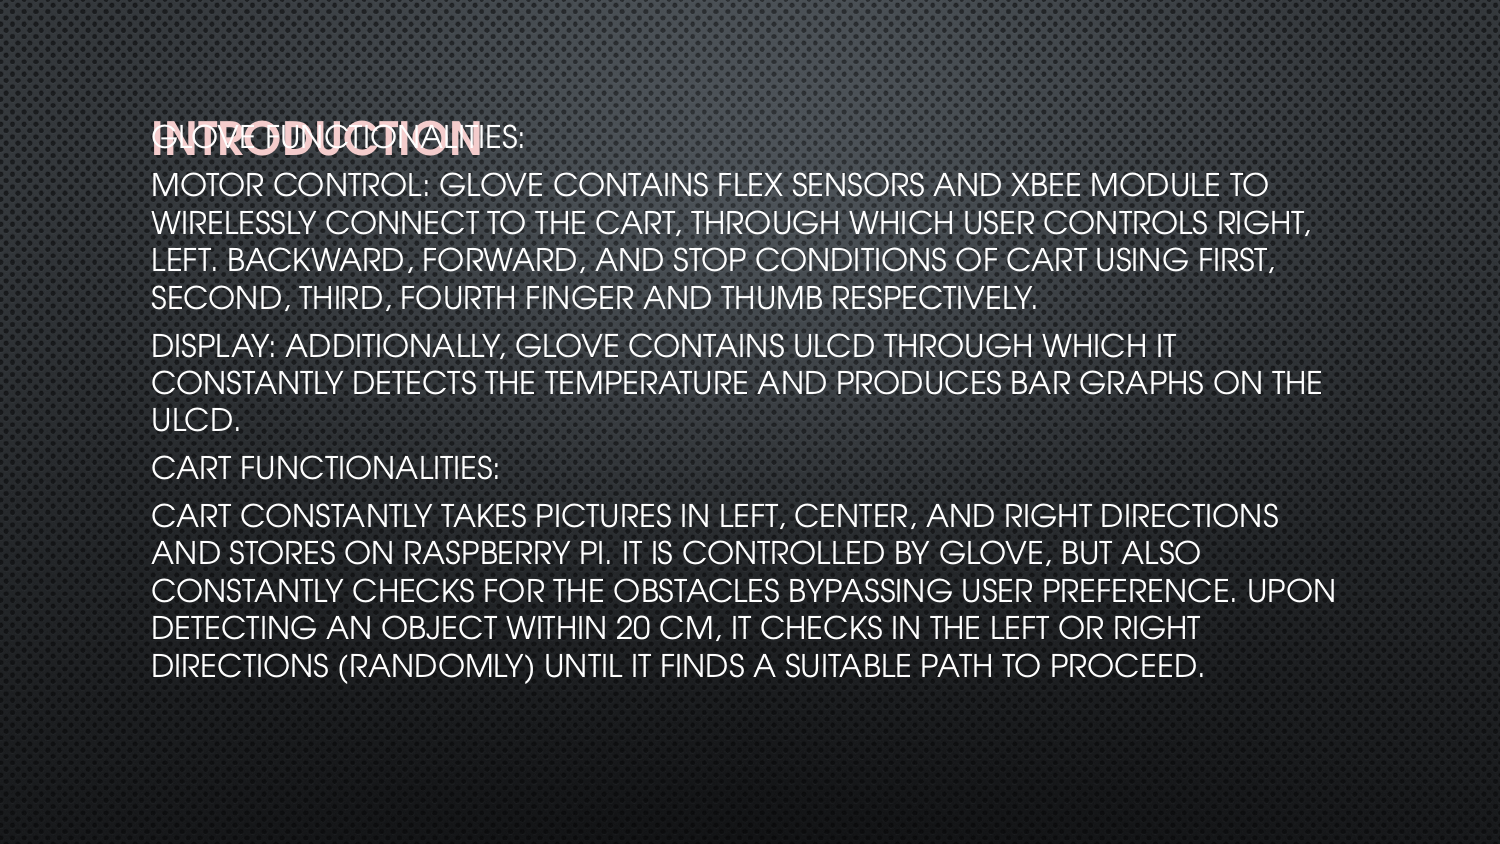

# Introduction

Glove functionalities:
Motor Control: Glove contains flex sensors and Xbee module to wirelessly connect to the cart, Through which user controls Right, Left. Backward, Forward, and Stop conditions of cart using first, second, third, fourth finger and thumb respectively.
Display: Additionally, glove contains uLCD through which it constantly detects the temperature and produces bar graphs on the uLCD.
Cart Functionalities:
Cart constantly takes pictures in left, center, and right directions and stores on raspberry pi. It is controlled by glove, but also constantly checks for the obstacles bypassing user preference. Upon detecting an object within 20 cm, it checks in the left or right directions (randomly) until it finds a suitable path to proceed.